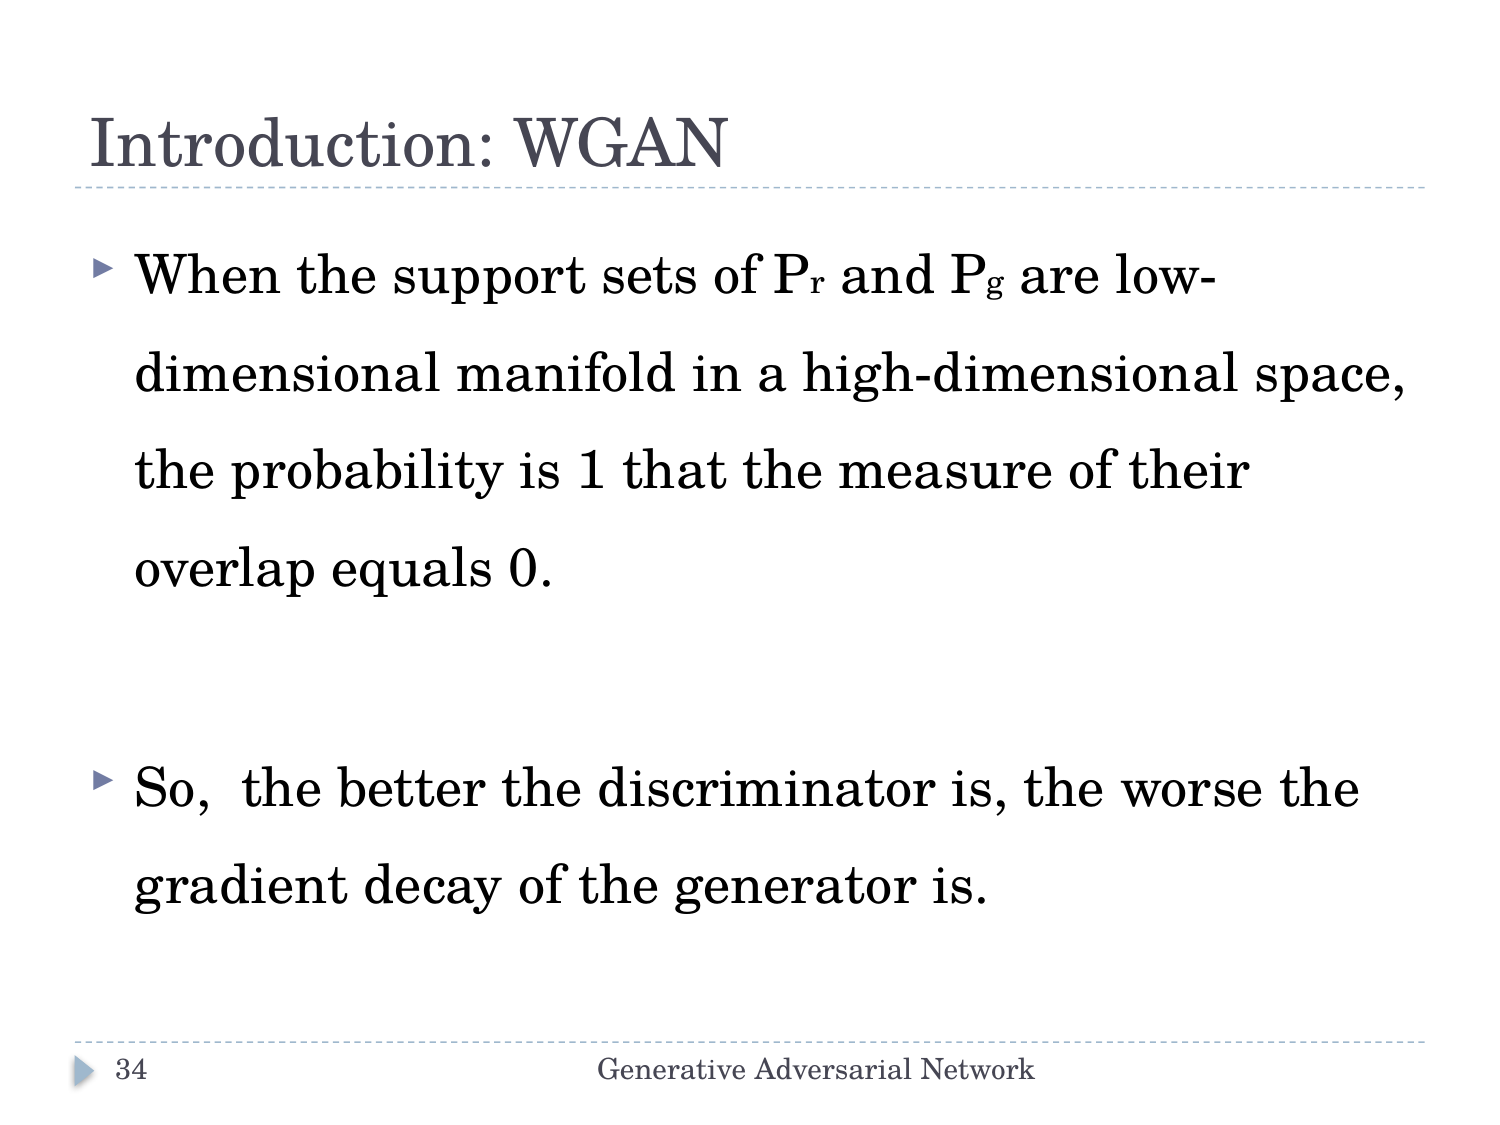

# Introduction: WGAN
When the support sets of Pr and Pg are low-dimensional manifold in a high-dimensional space, the probability is 1 that the measure of their overlap equals 0.

So,  the better the discriminator is, the worse the gradient decay of the generator is.
34
Generative Adversarial Network